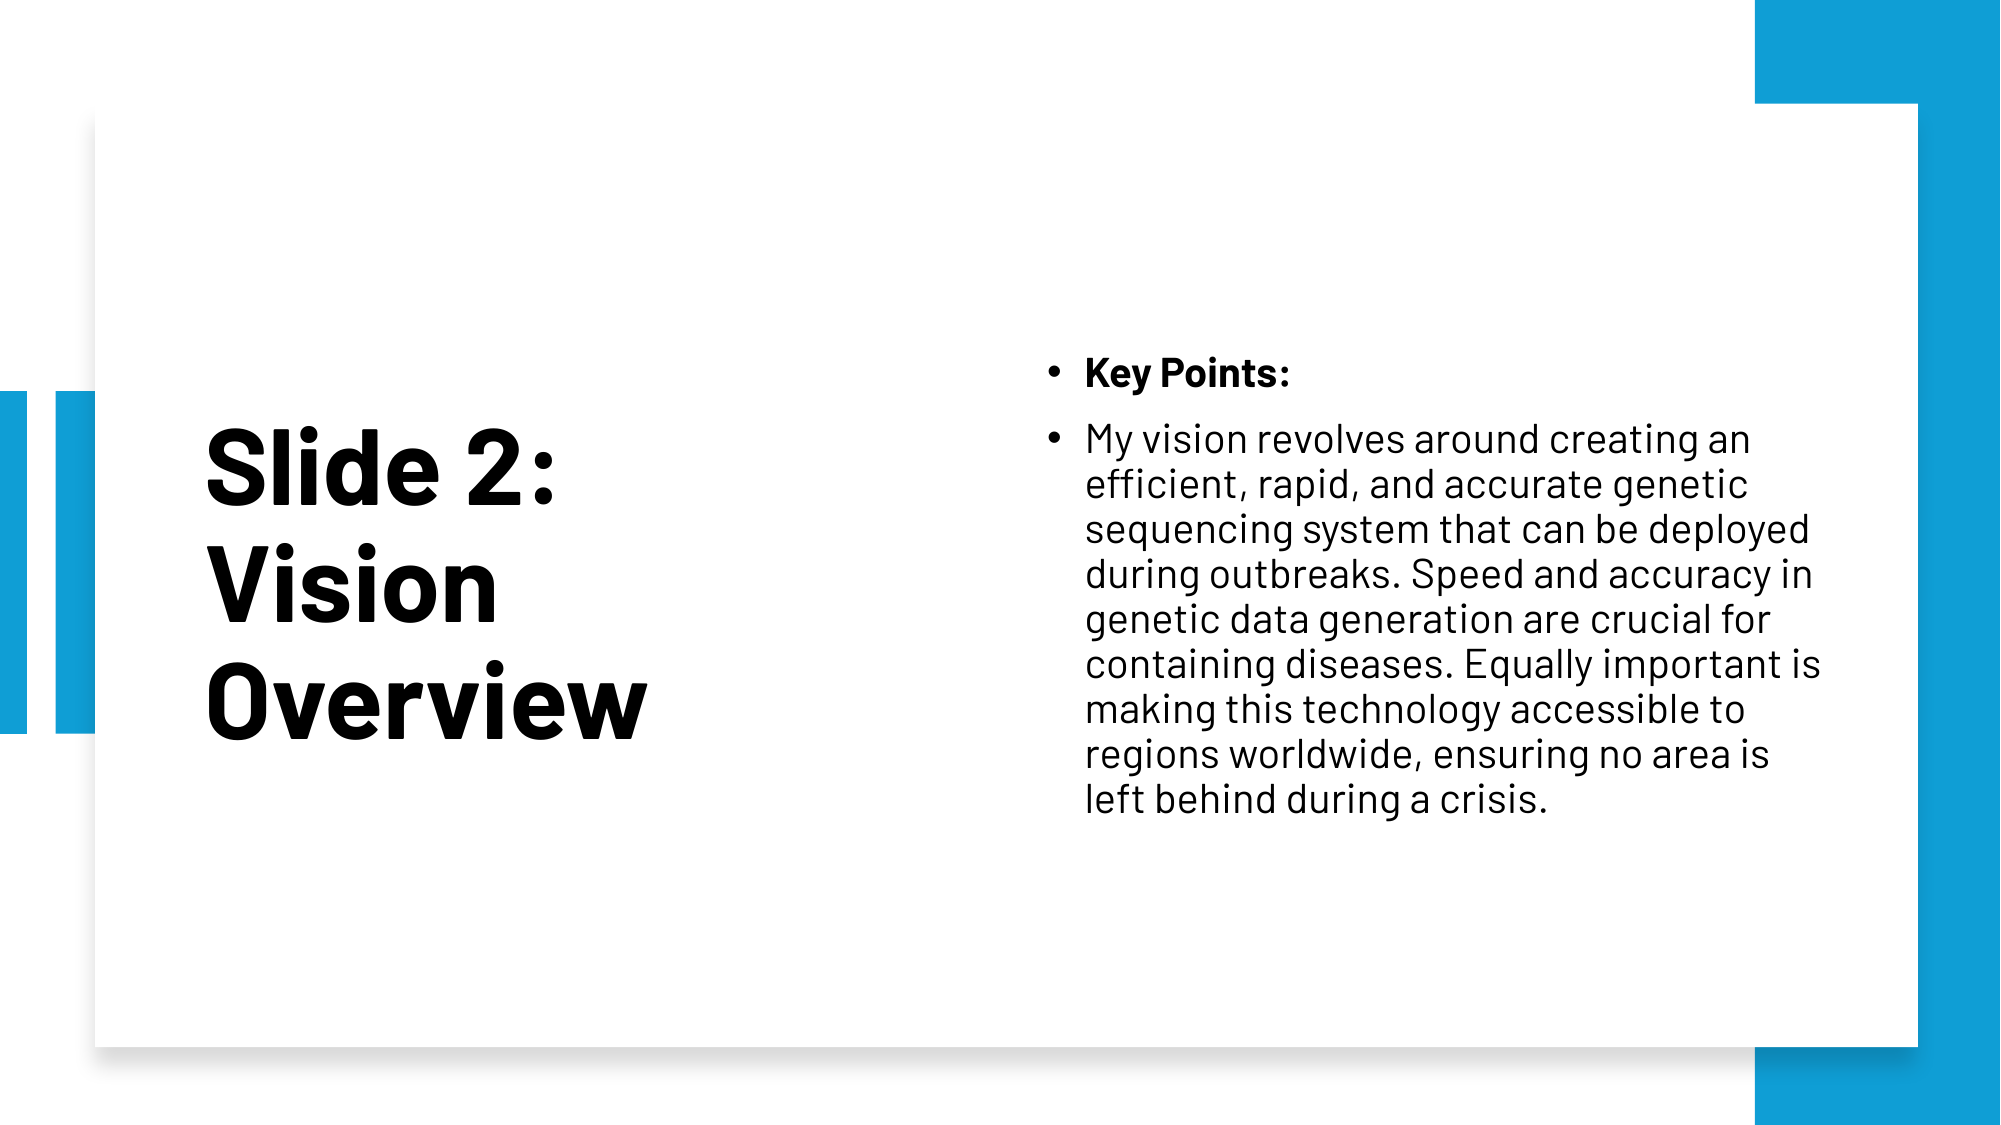

# Slide 2: Vision Overview
Key Points:
My vision revolves around creating an efficient, rapid, and accurate genetic sequencing system that can be deployed during outbreaks. Speed and accuracy in genetic data generation are crucial for containing diseases. Equally important is making this technology accessible to regions worldwide, ensuring no area is left behind during a crisis.